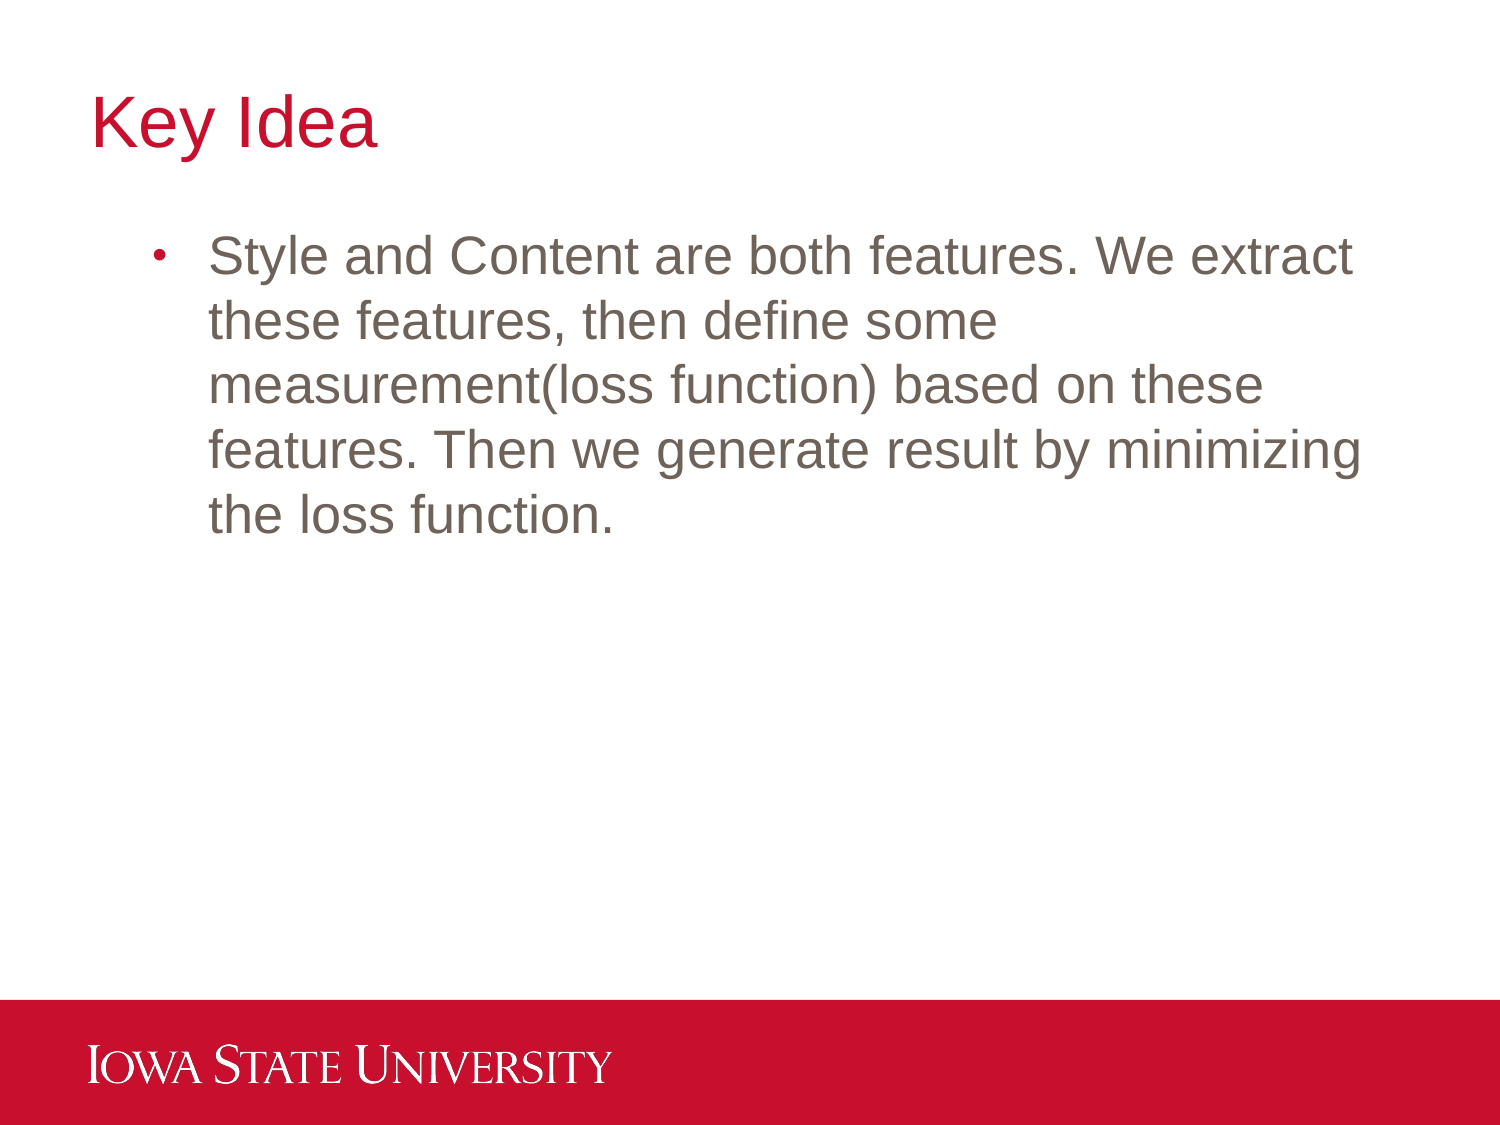

# Key Idea
Style and Content are both features. We extract these features, then define some measurement(loss function) based on these features. Then we generate result by minimizing the loss function.